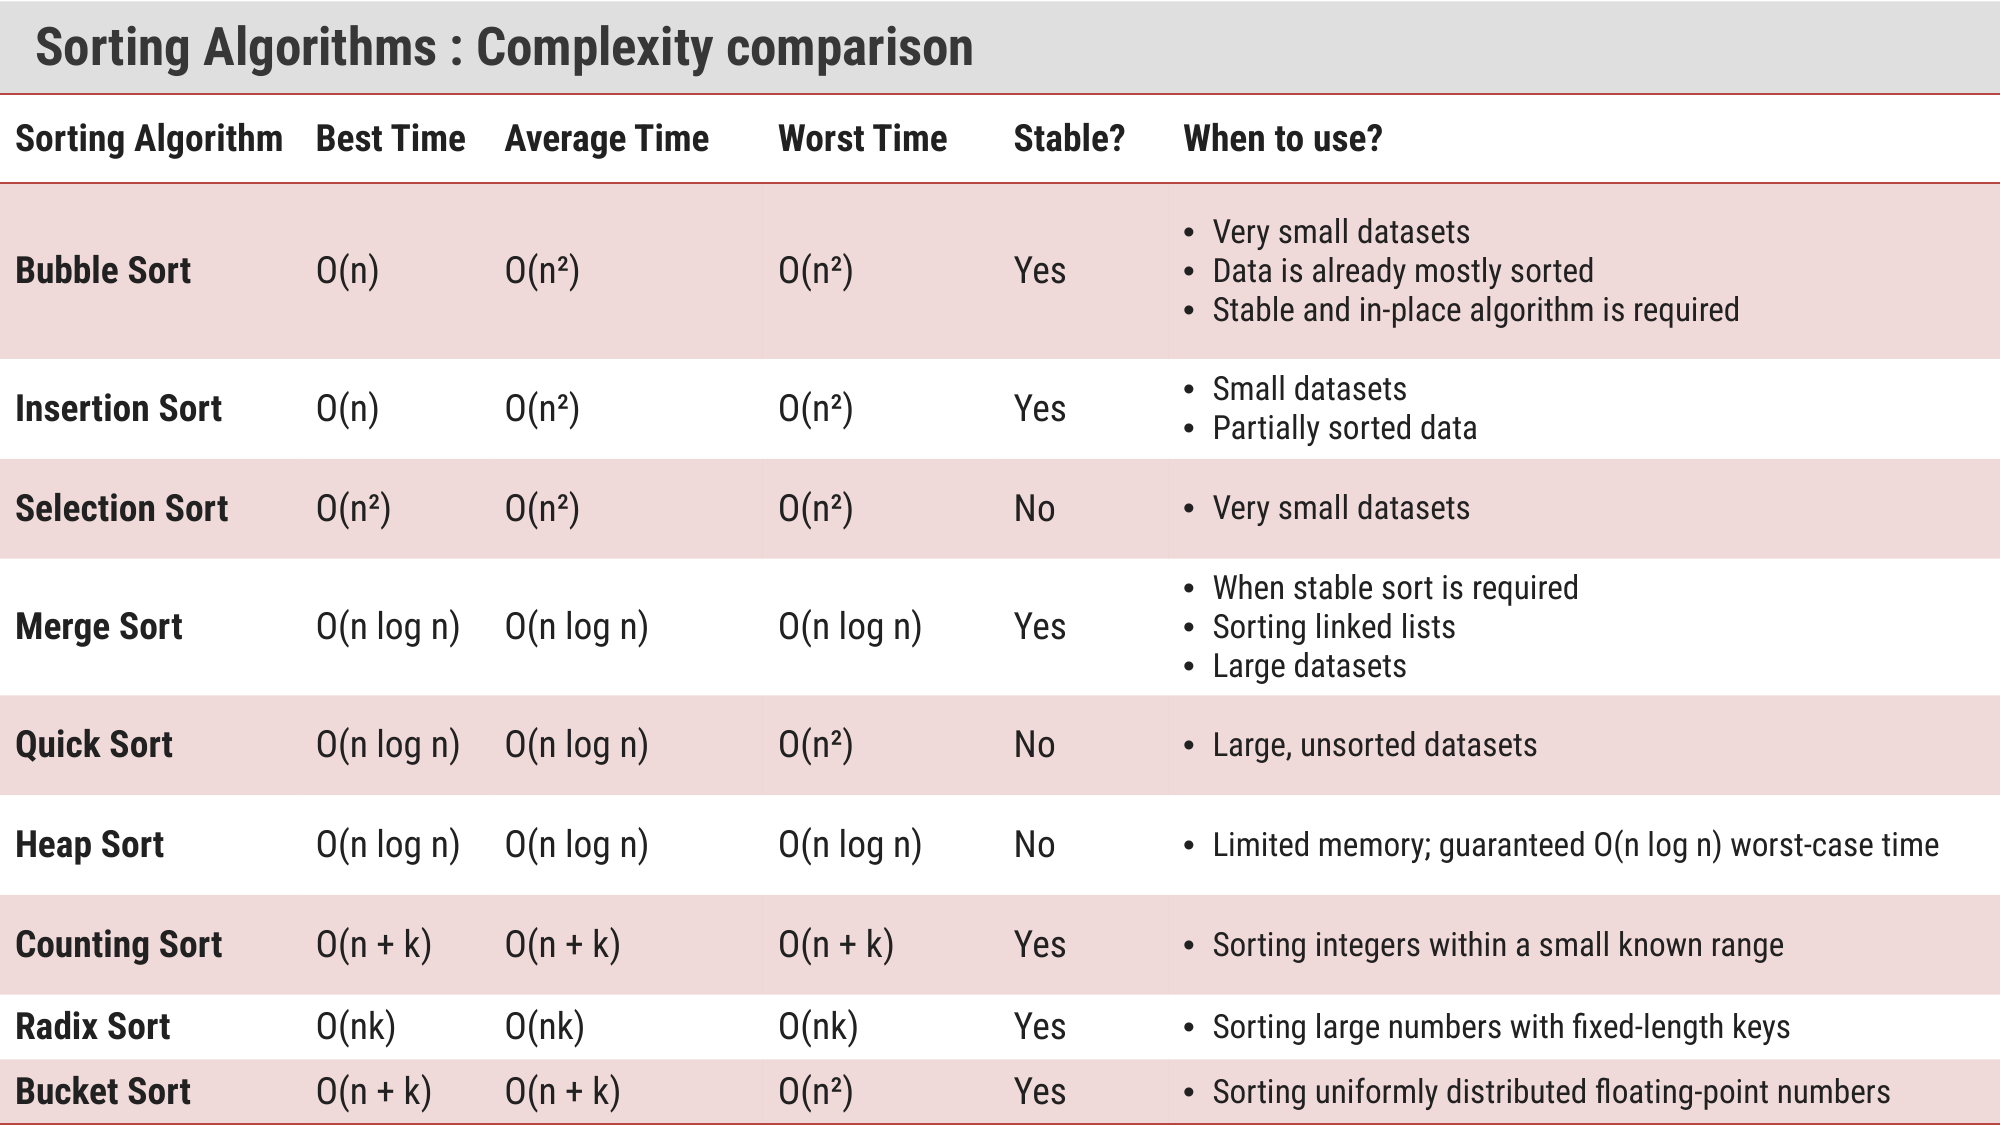

Sorting Algorithms : Complexity comparison
| Sorting Algorithm | Best Time | Average Time | Worst Time | Stable? | When to use? |
| --- | --- | --- | --- | --- | --- |
| Bubble Sort | O(n) | O(n²) | O(n²) | Yes | Very small datasets Data is already mostly sorted Stable and in-place algorithm is required |
| Insertion Sort | O(n) | O(n²) | O(n²) | Yes | Small datasets Partially sorted data |
| Selection Sort | O(n²) | O(n²) | O(n²) | No | Very small datasets |
| Merge Sort | O(n log n) | O(n log n) | O(n log n) | Yes | When stable sort is required Sorting linked lists Large datasets |
| Quick Sort | O(n log n) | O(n log n) | O(n²) | No | Large, unsorted datasets |
| Heap Sort | O(n log n) | O(n log n) | O(n log n) | No | Limited memory; guaranteed O(n log n) worst-case time |
| Counting Sort | O(n + k) | O(n + k) | O(n + k) | Yes | Sorting integers within a small known range |
| Radix Sort | O(nk) | O(nk) | O(nk) | Yes | Sorting large numbers with fixed-length keys |
| Bucket Sort | O(n + k) | O(n + k) | O(n²) | Yes | Sorting uniformly distributed floating-point numbers |